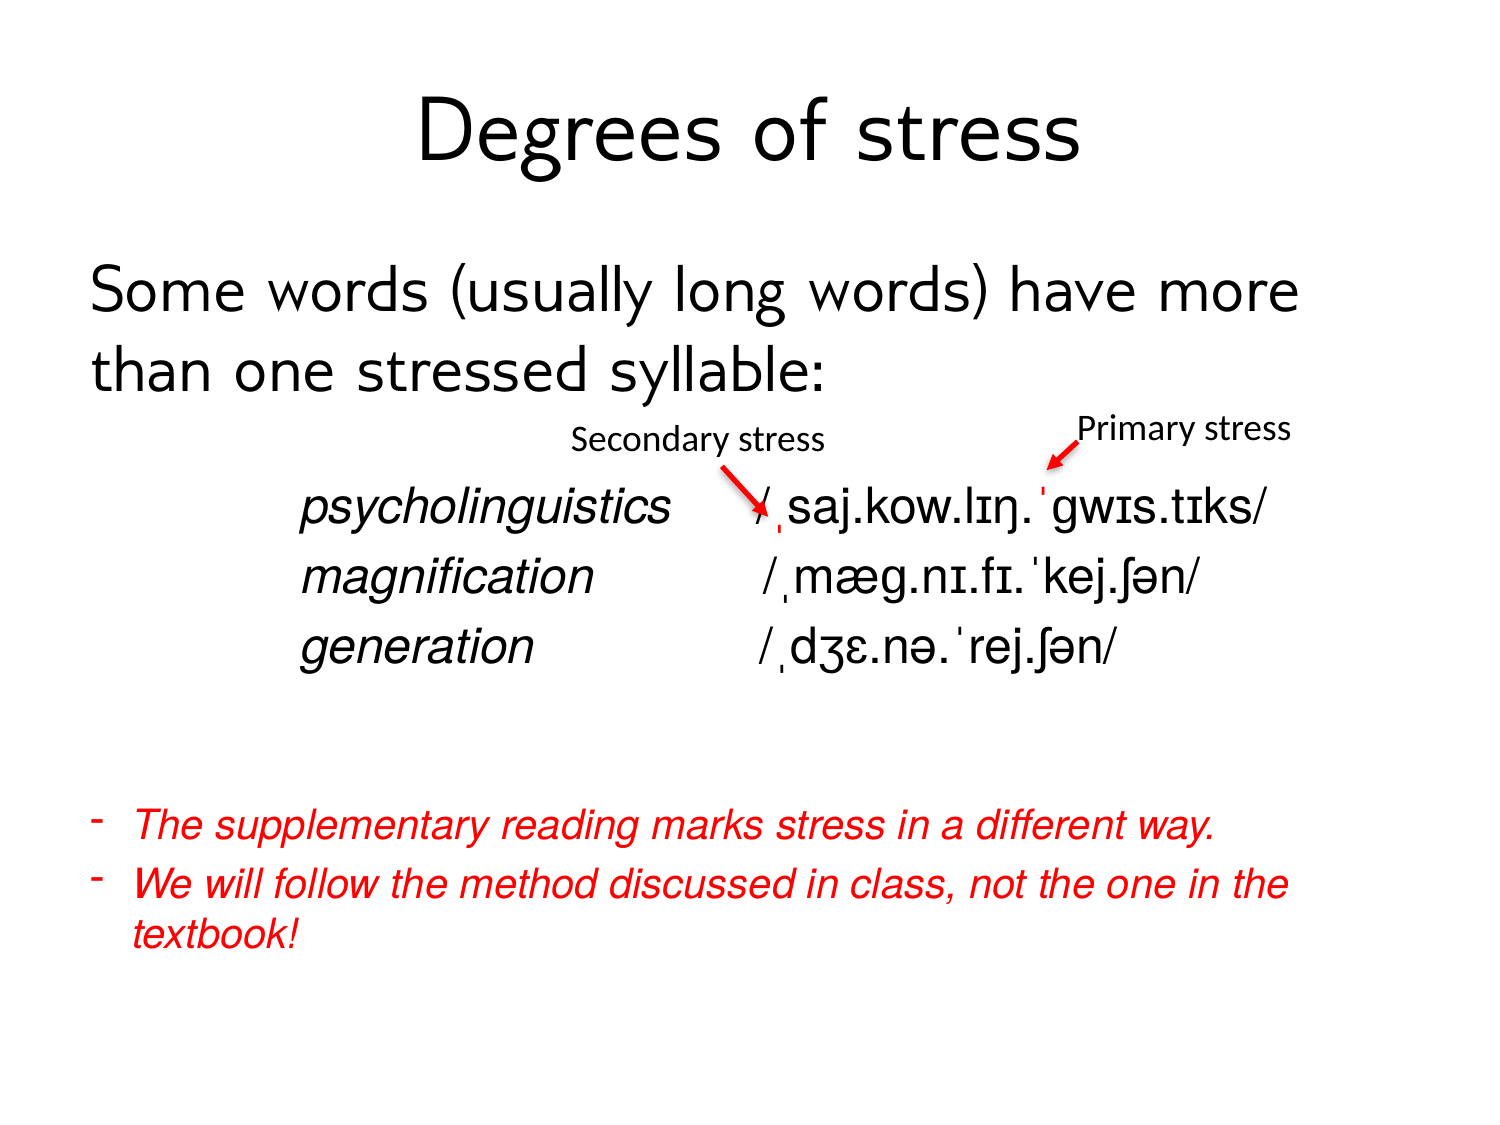

# Degrees of stress
Some words (usually long words) have more than one stressed syllable:

psycholinguistics      /ˌsaj.kow.lɪŋ.ˈɡwɪs.tɪks/
magnification            /ˌmæɡ.nɪ.fɪ.ˈkej.ʃən/
generation                /ˌdʒɛ.nə.ˈrej.ʃən/

The supplementary reading marks stress in a different way.
We will follow the method discussed in class, not the one in the textbook!
Primary stress
Secondary stress